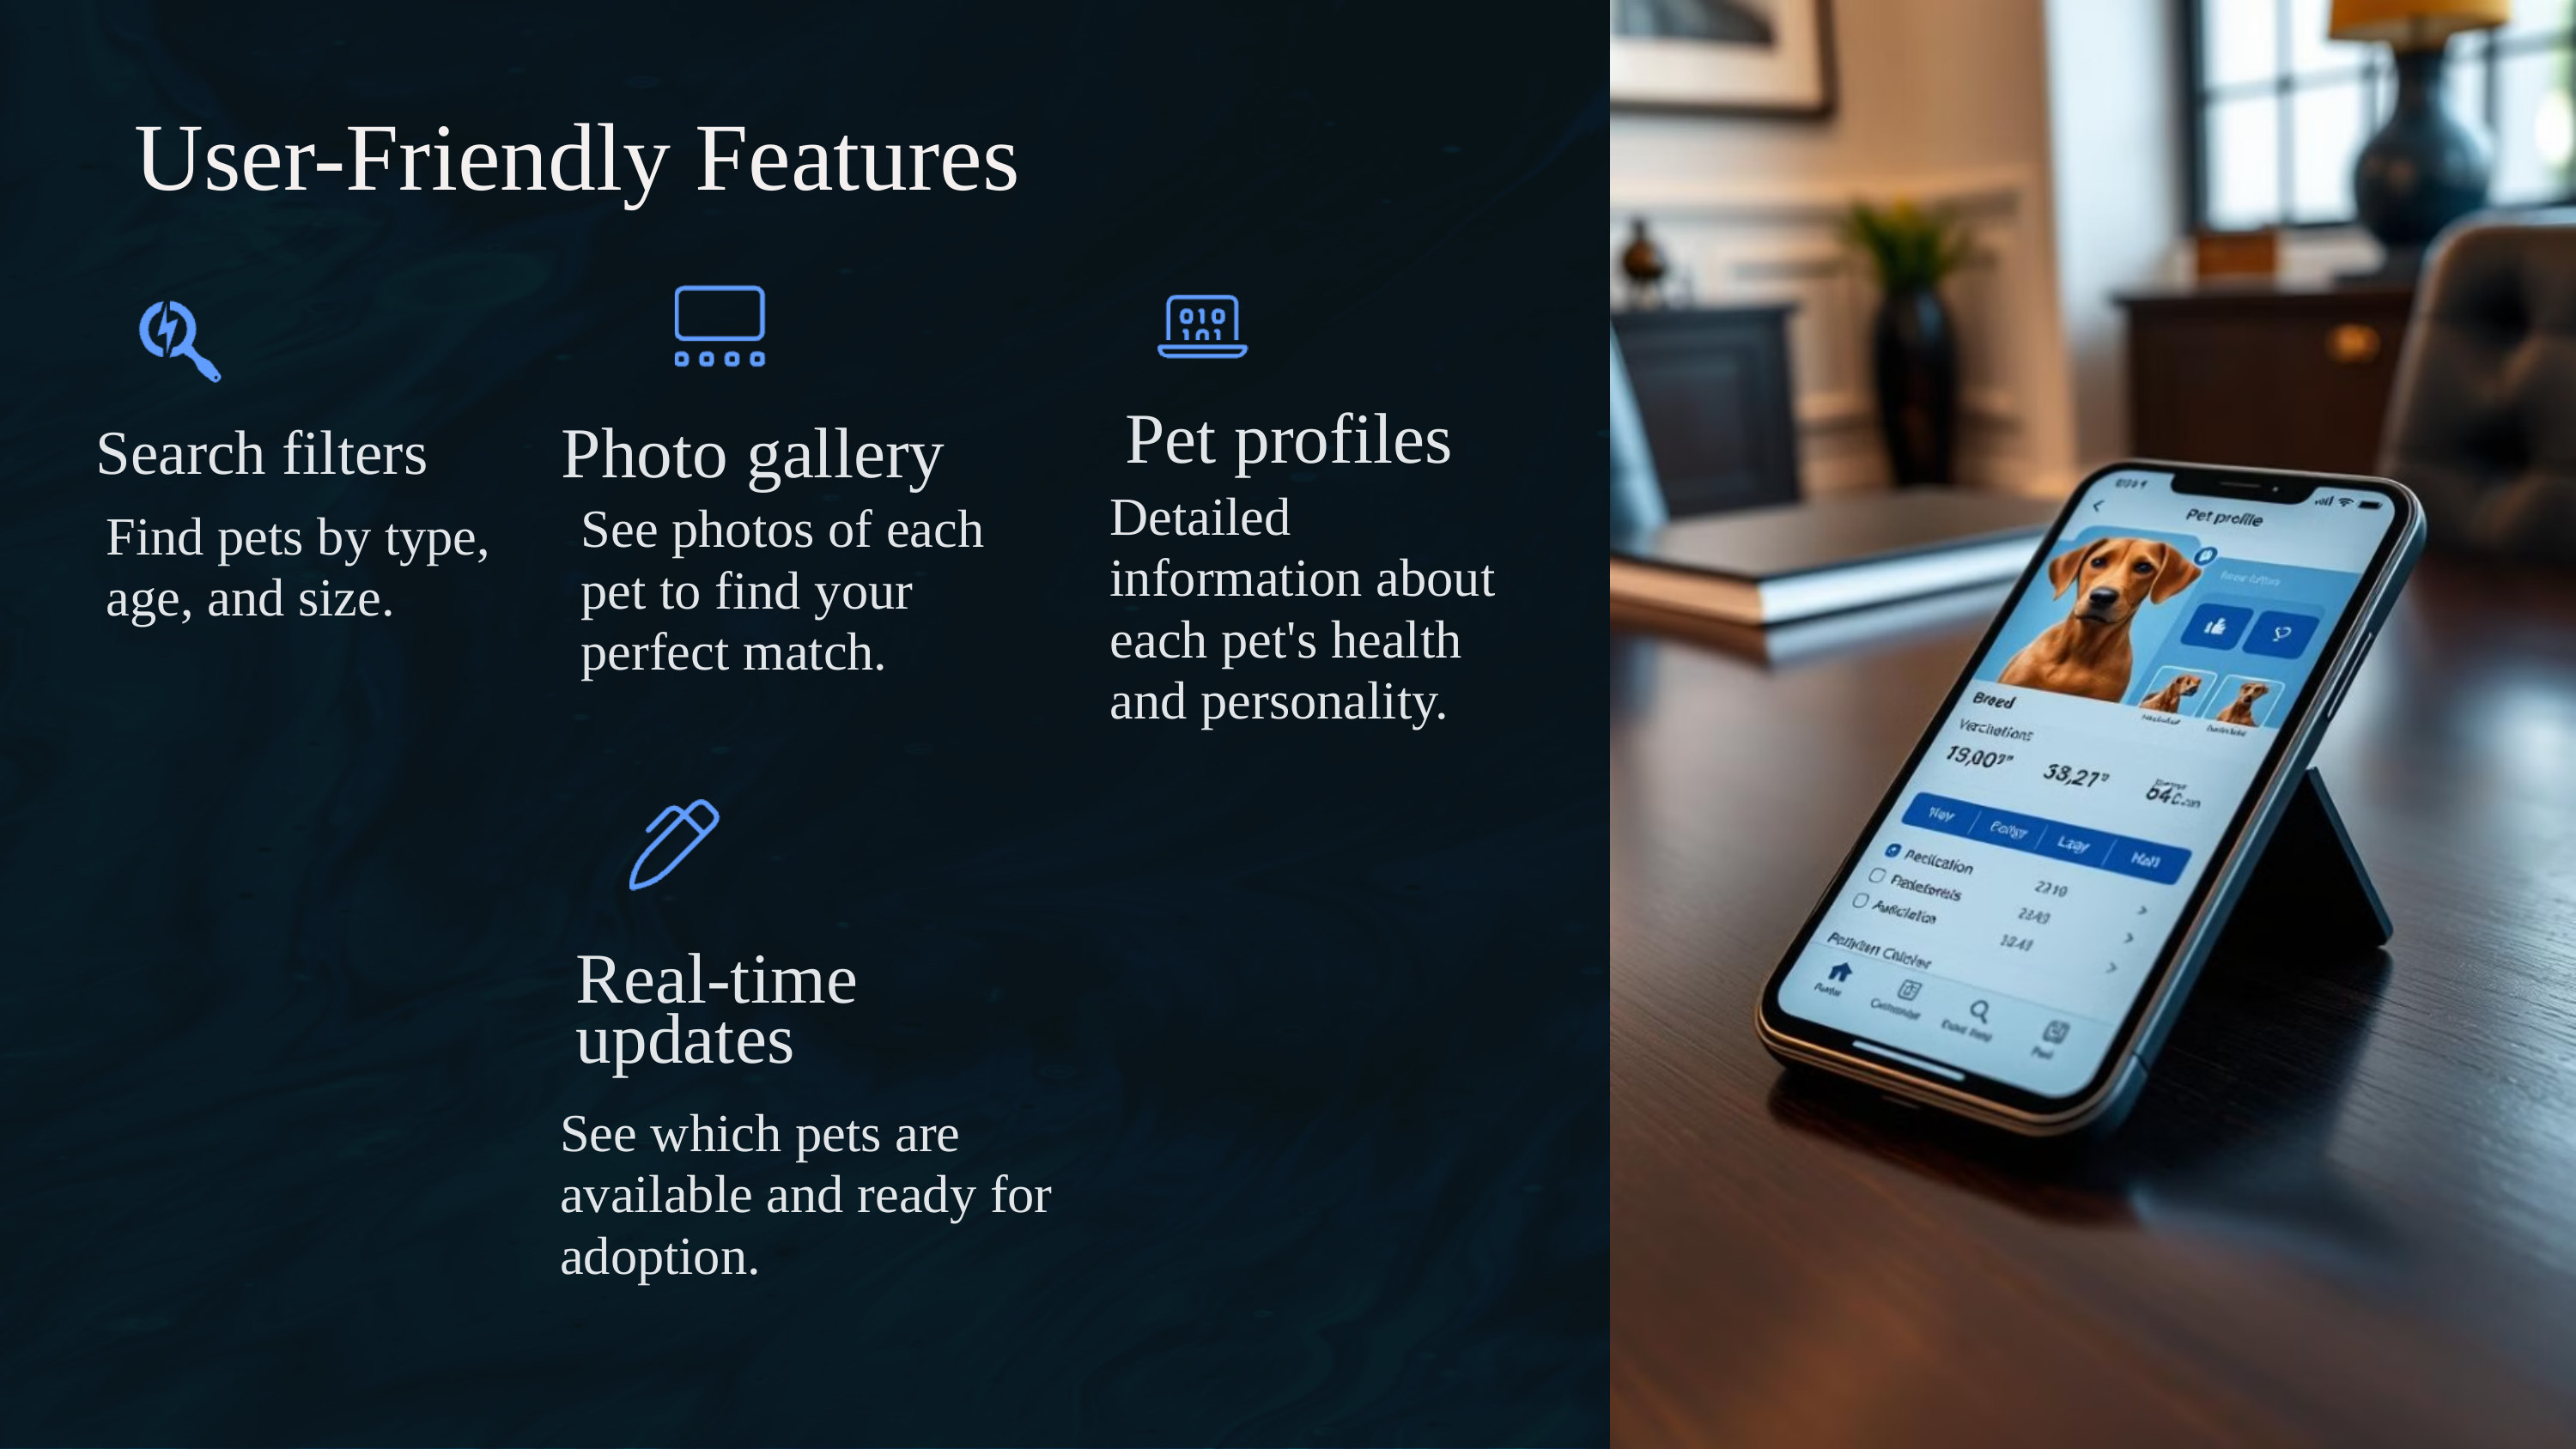

User-Friendly Features

Pet profiles

Search filters

Photo gallery

Detailed information about each pet's health and personality.

See photos of each pet to find your perfect match.

Find pets by type, age, and size.

Real-time updates

See which pets are available and ready for adoption.